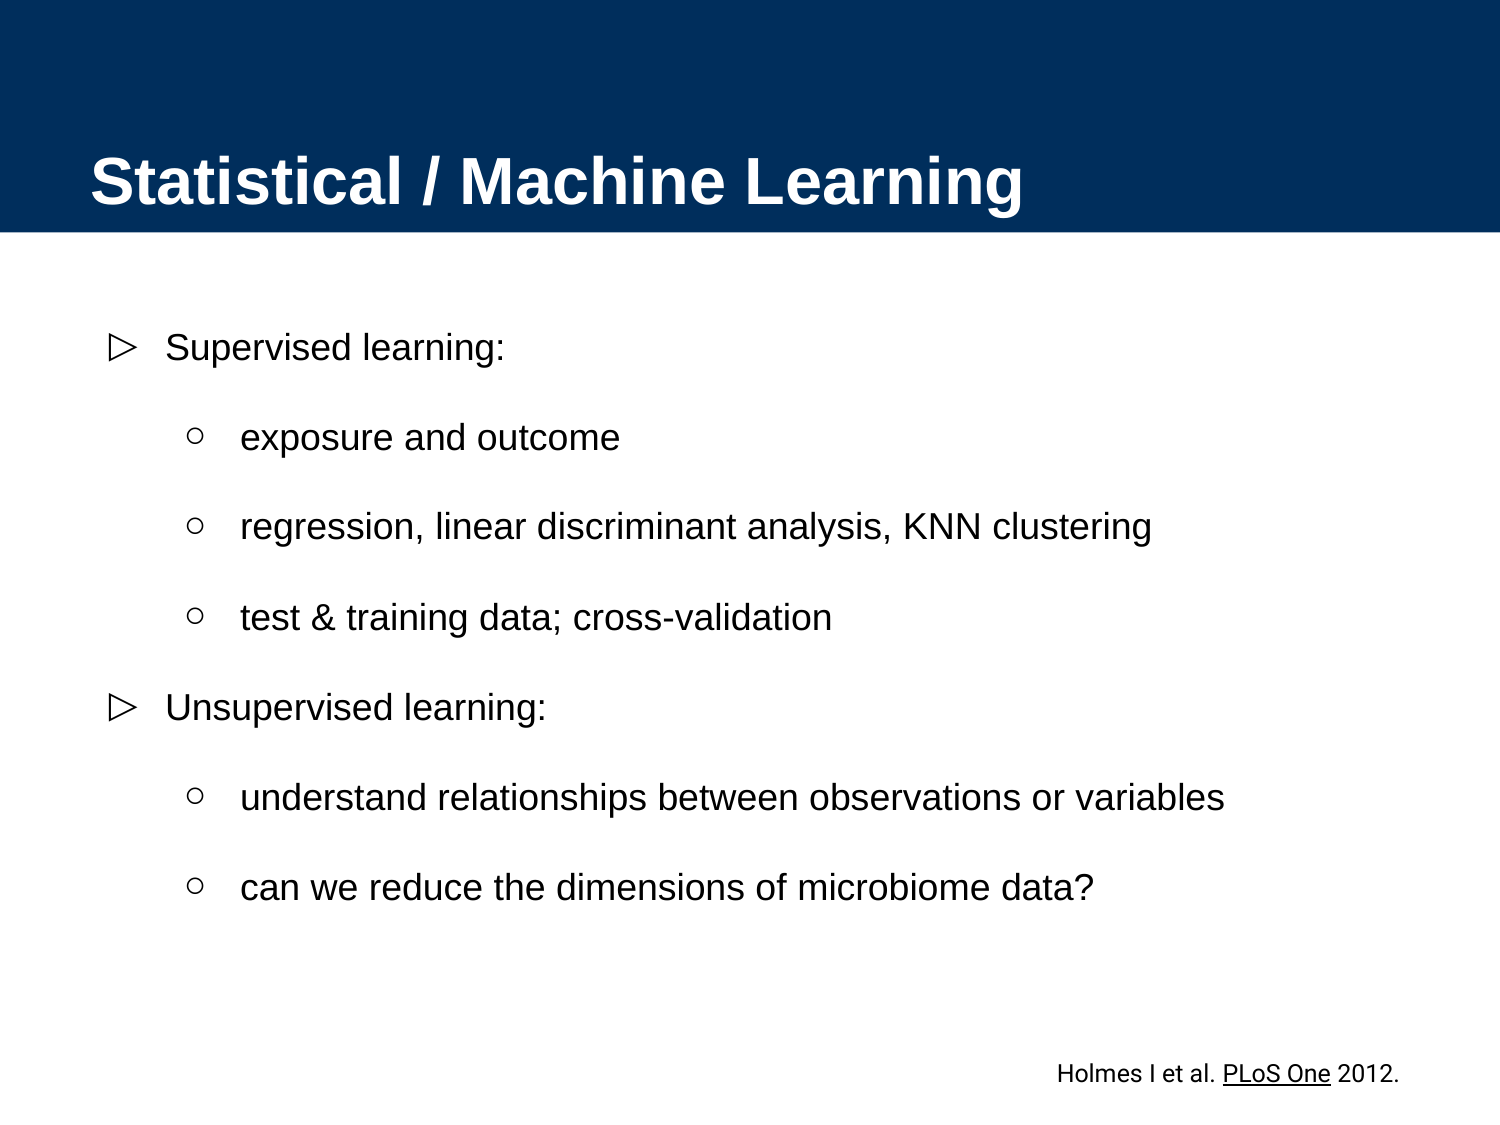

# Statistical / Machine Learning
Supervised learning:
exposure and outcome
regression, linear discriminant analysis, KNN clustering
test & training data; cross-validation
Unsupervised learning:
understand relationships between observations or variables
can we reduce the dimensions of microbiome data?
Holmes I et al. PLoS One 2012.